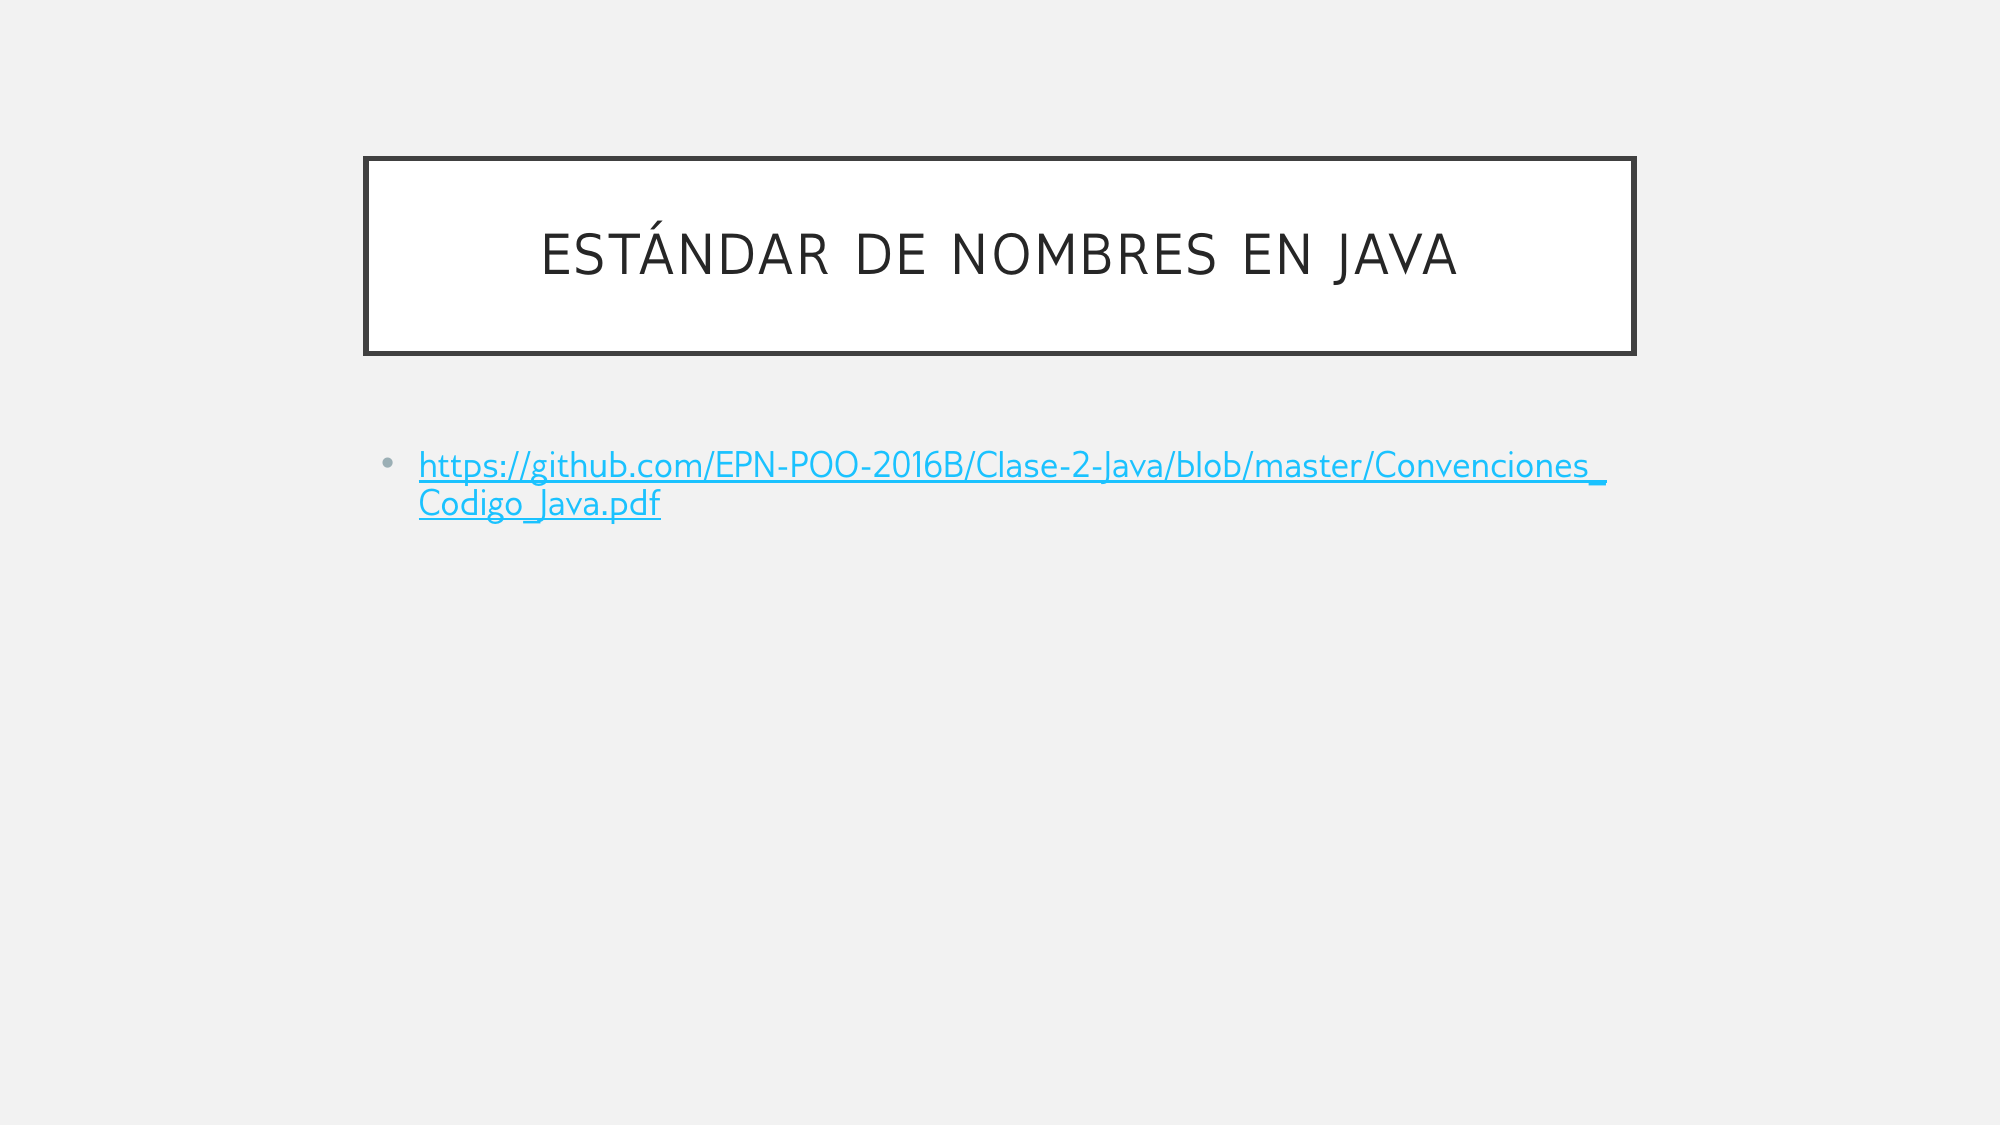

# Estándar de nombres en java
https://github.com/EPN-POO-2016B/Clase-2-Java/blob/master/Convenciones_Codigo_Java.pdf